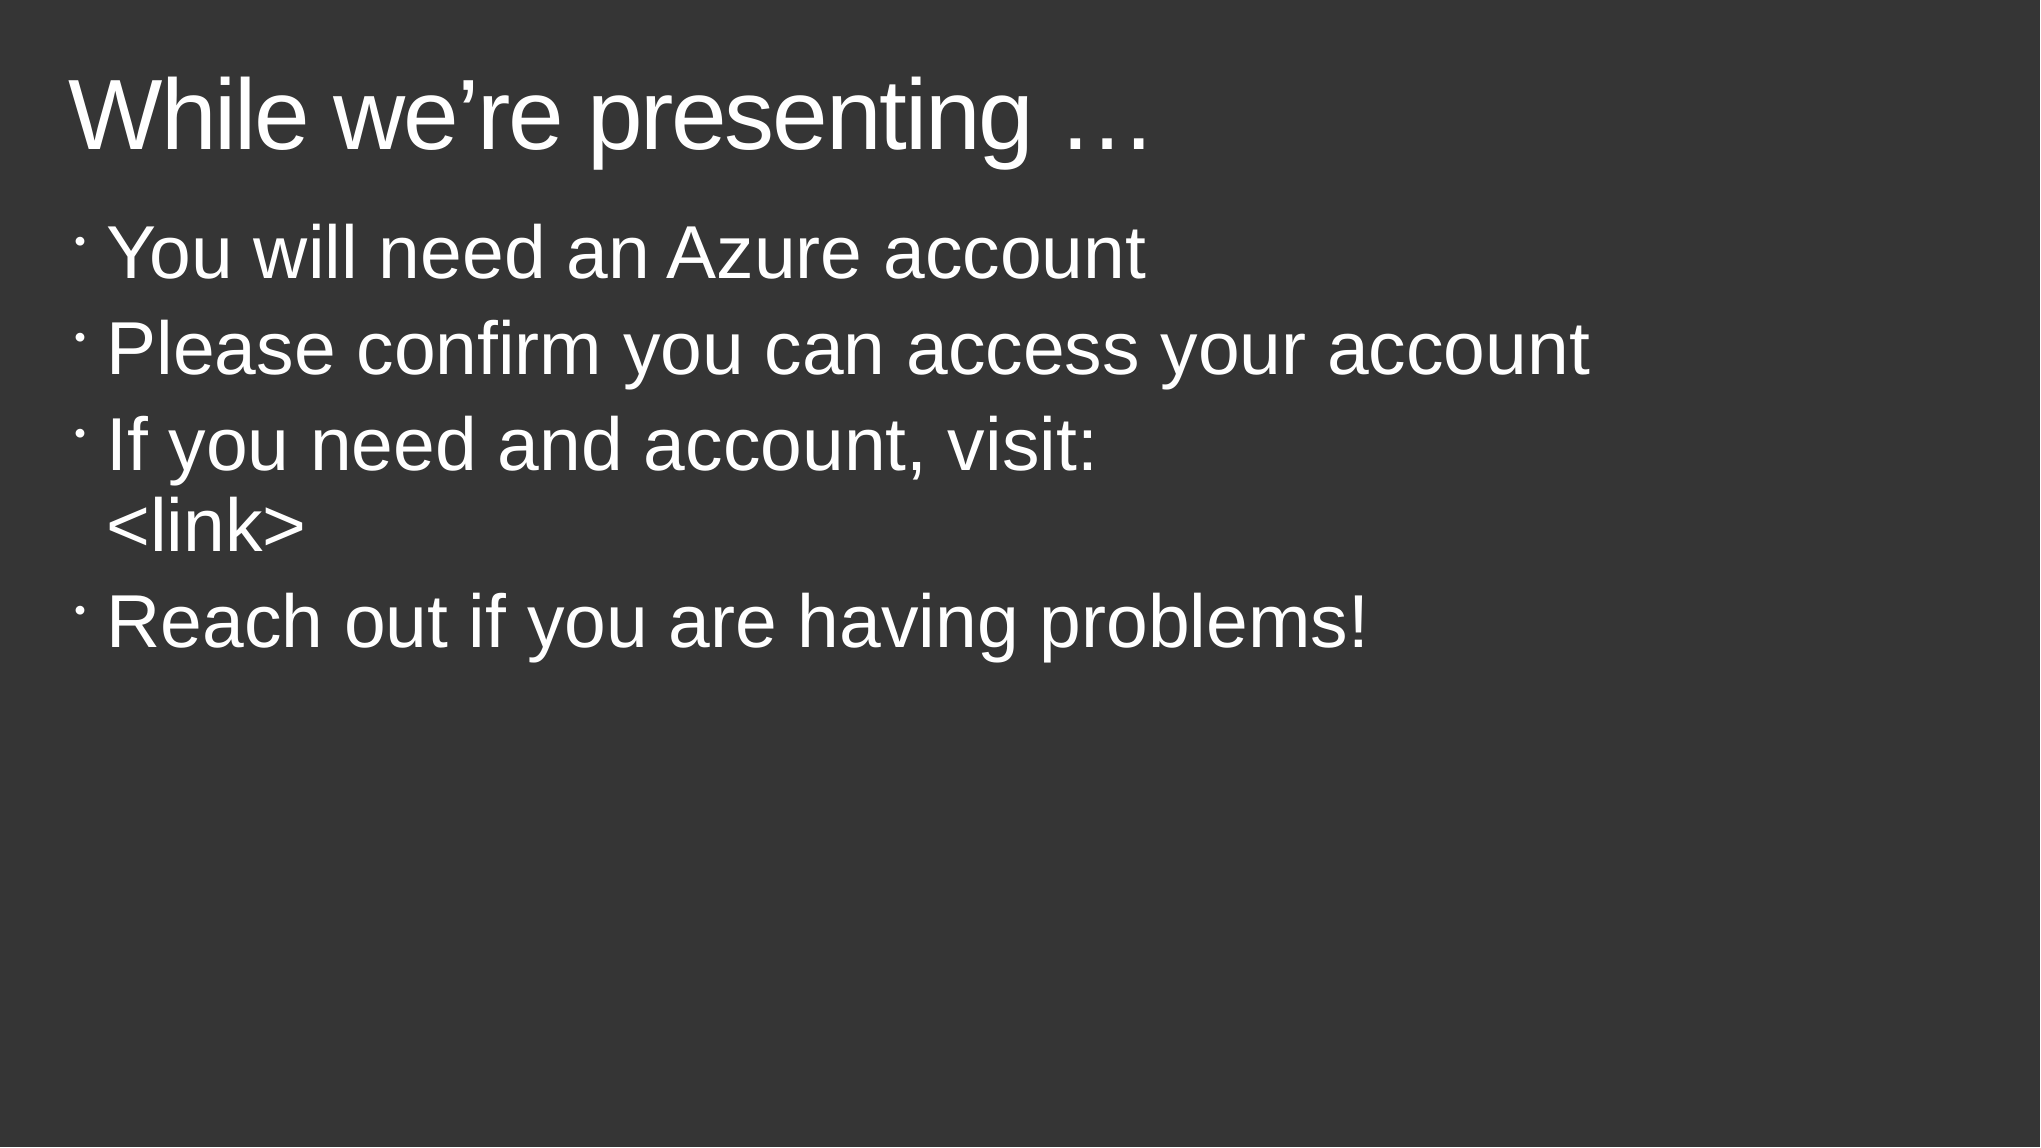

# While we’re presenting …
You will need an Azure account
Please confirm you can access your account
If you need and account, visit:
<link>
Reach out if you are having problems!